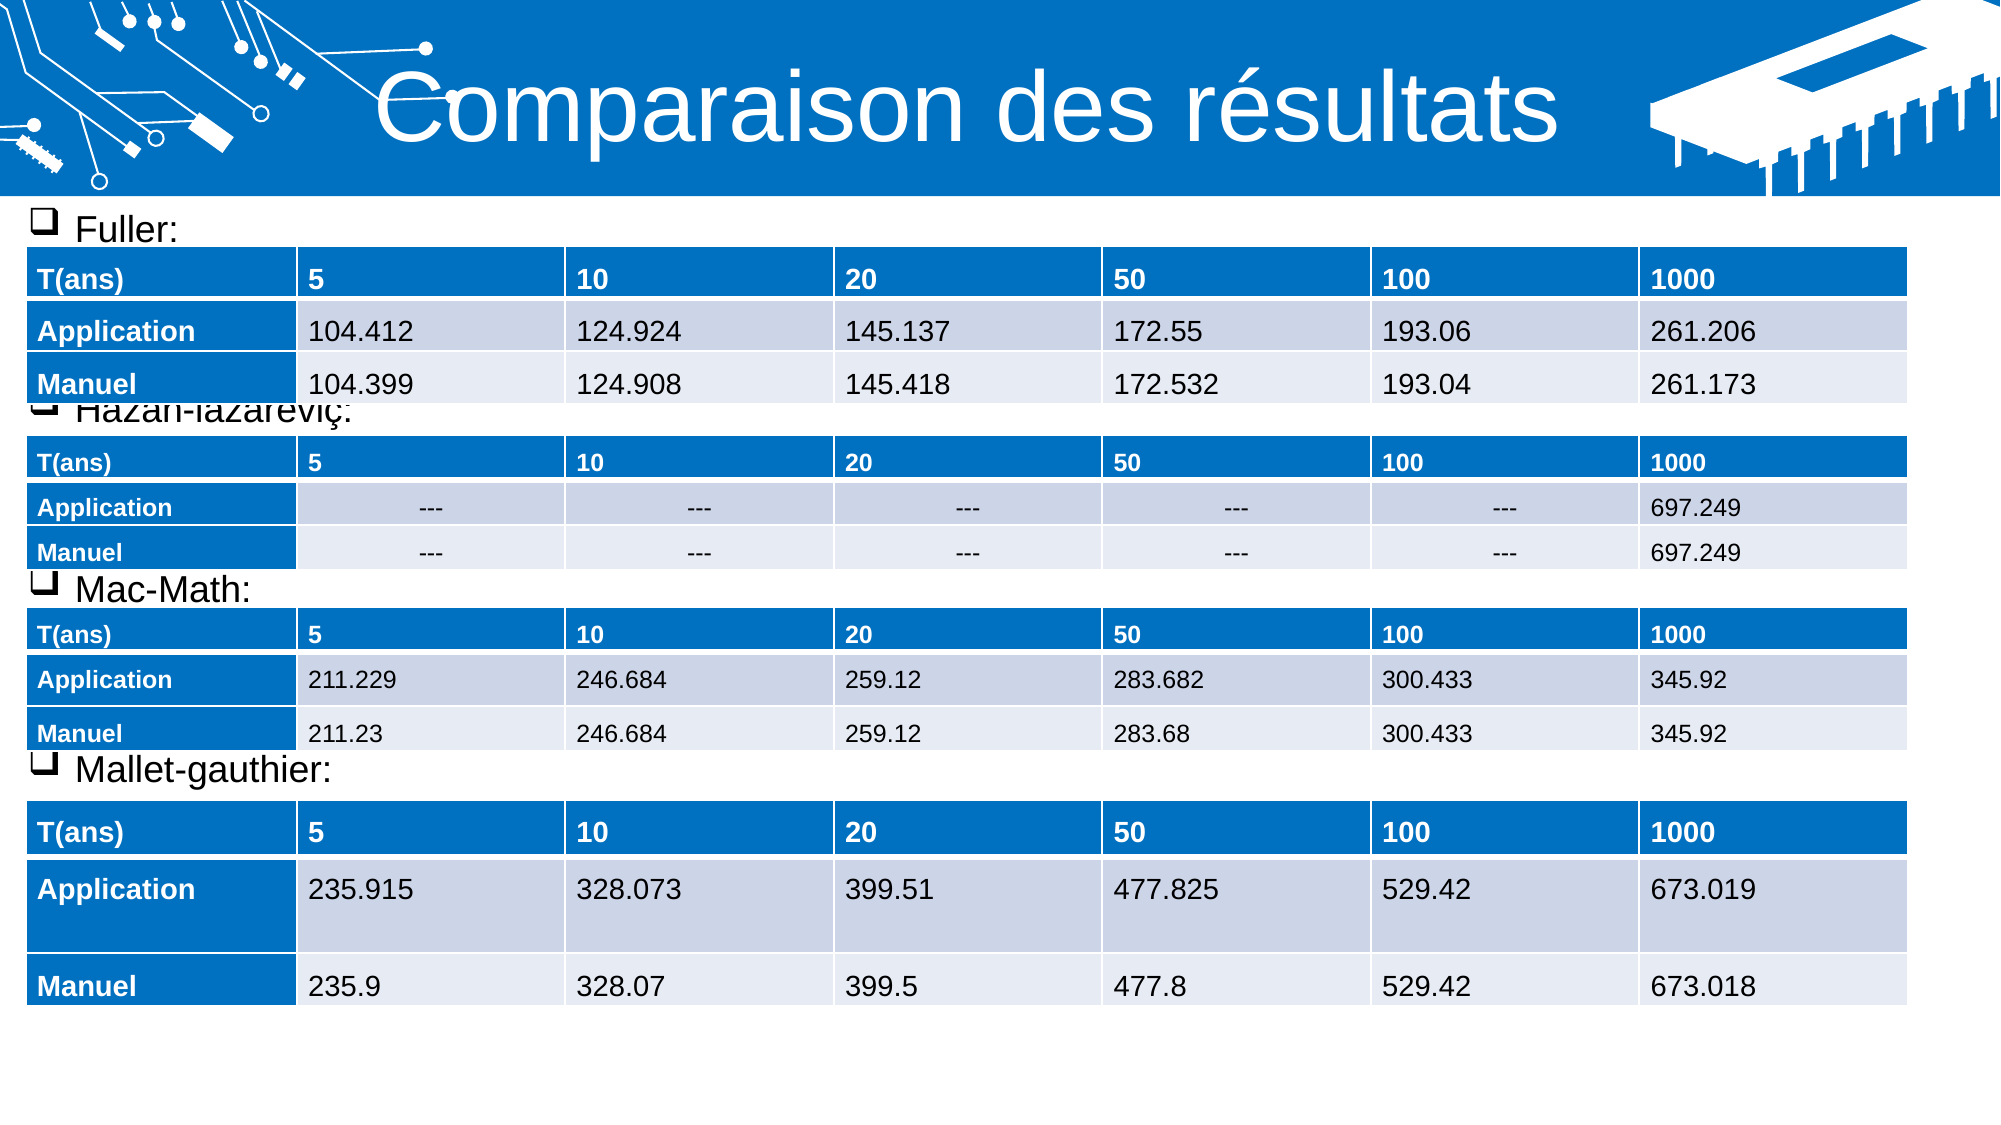

Comparaison des résultats
Fuller:

Hazan-lazareviç:

Mac-Math:

Mallet-gauthier:
| T(ans) | 5 | 10 | 20 | 50 | 100 | 1000 |
| --- | --- | --- | --- | --- | --- | --- |
| Application | 104.412 | 124.924 | 145.137 | 172.55 | 193.06 | 261.206 |
| Manuel | 104.399 | 124.908 | 145.418 | 172.532 | 193.04 | 261.173 |
| T(ans) | 5 | 10 | 20 | 50 | 100 | 1000 |
| --- | --- | --- | --- | --- | --- | --- |
| Application | --- | --- | --- | --- | --- | 697.249 |
| Manuel | --- | --- | --- | --- | --- | 697.249 |
| T(ans) | 5 | 10 | 20 | 50 | 100 | 1000 |
| --- | --- | --- | --- | --- | --- | --- |
| Application | 211.229 | 246.684 | 259.12 | 283.682 | 300.433 | 345.92 |
| Manuel | 211.23 | 246.684 | 259.12 | 283.68 | 300.433 | 345.92 |
| T(ans) | 5 | 10 | 20 | 50 | 100 | 1000 |
| --- | --- | --- | --- | --- | --- | --- |
| Application | 235.915 | 328.073 | 399.51 | 477.825 | 529.42 | 673.019 |
| Manuel | 235.9 | 328.07 | 399.5 | 477.8 | 529.42 | 673.018 |